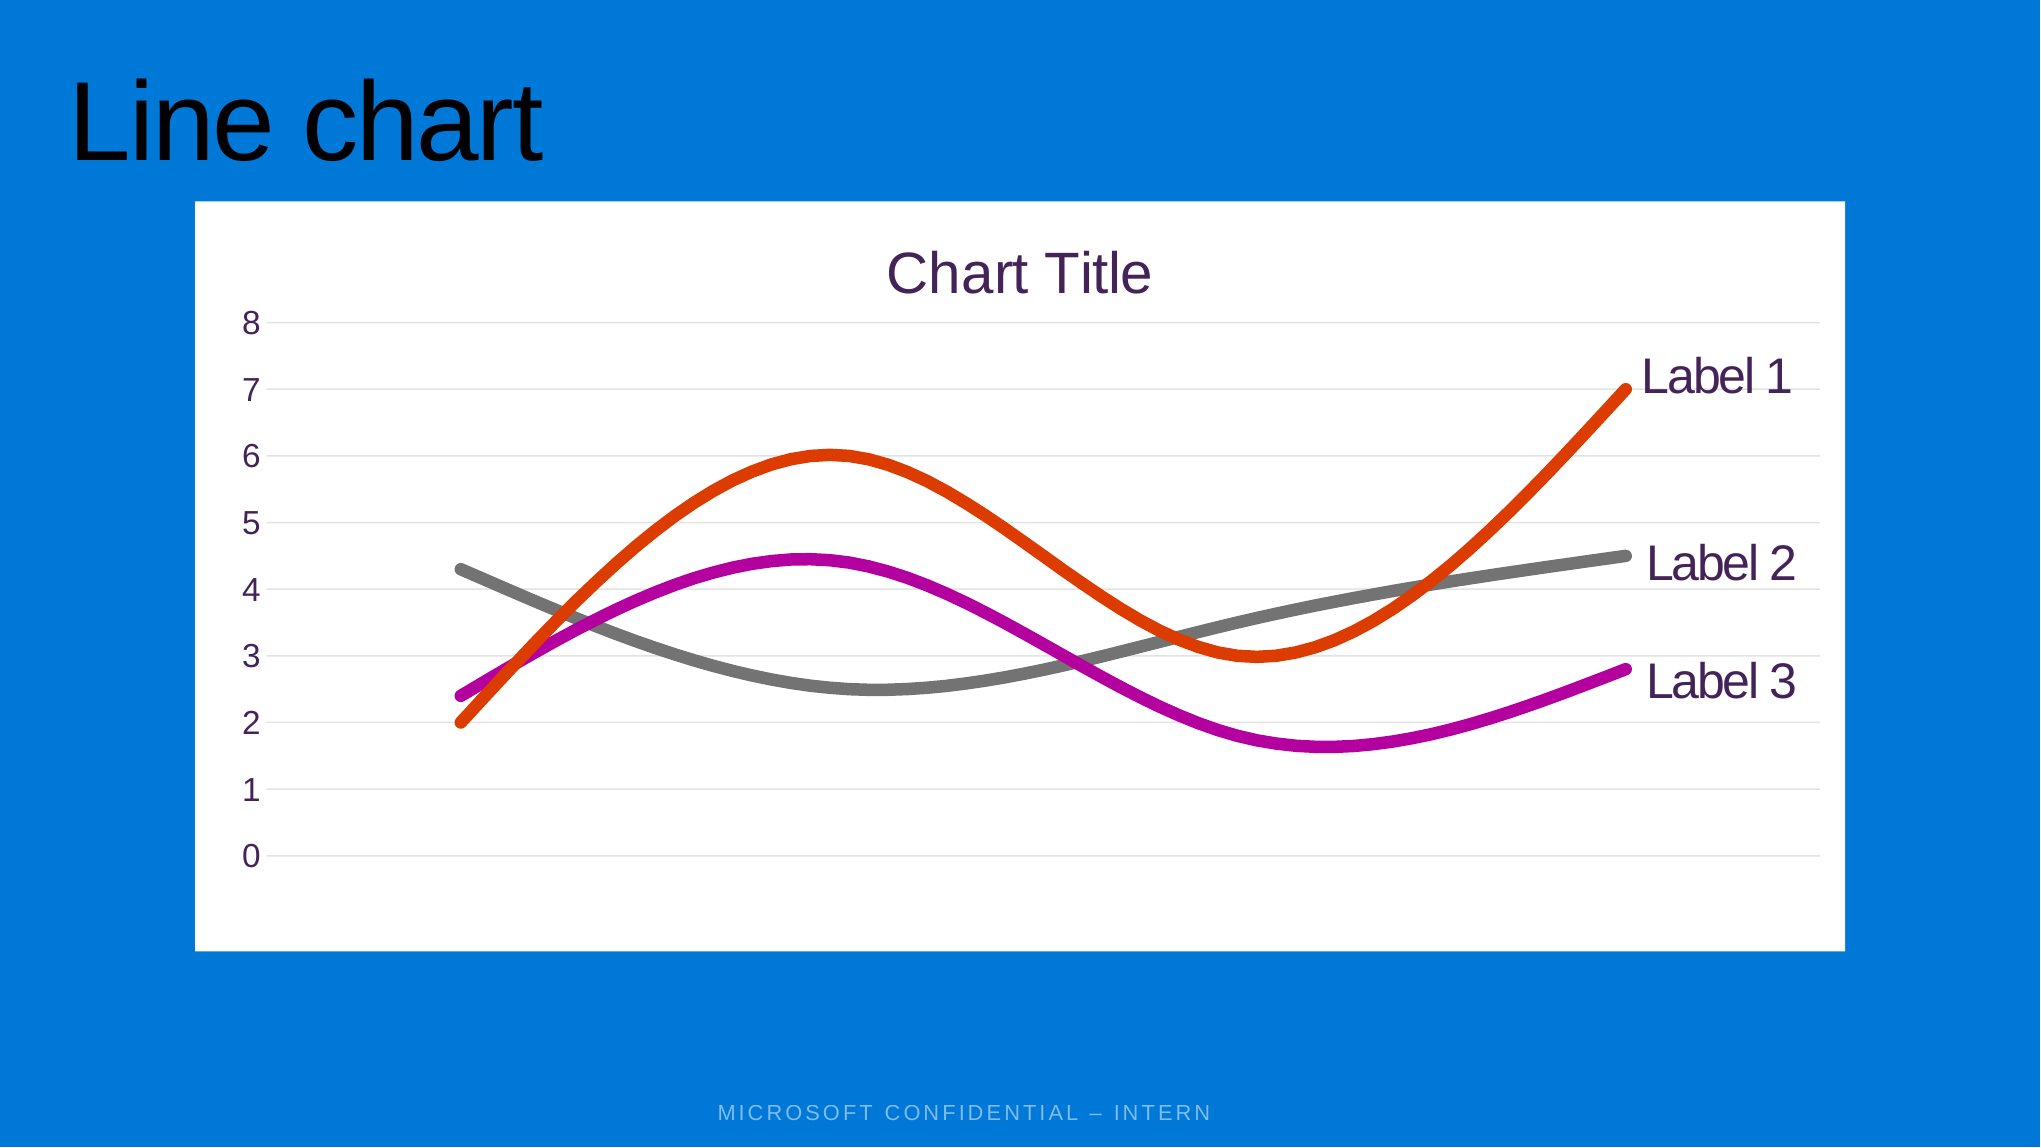

# Line chart

### Chart:

| Category |  |  |  |
|---|---|---|---|
Label 1
Label 2
Label 3